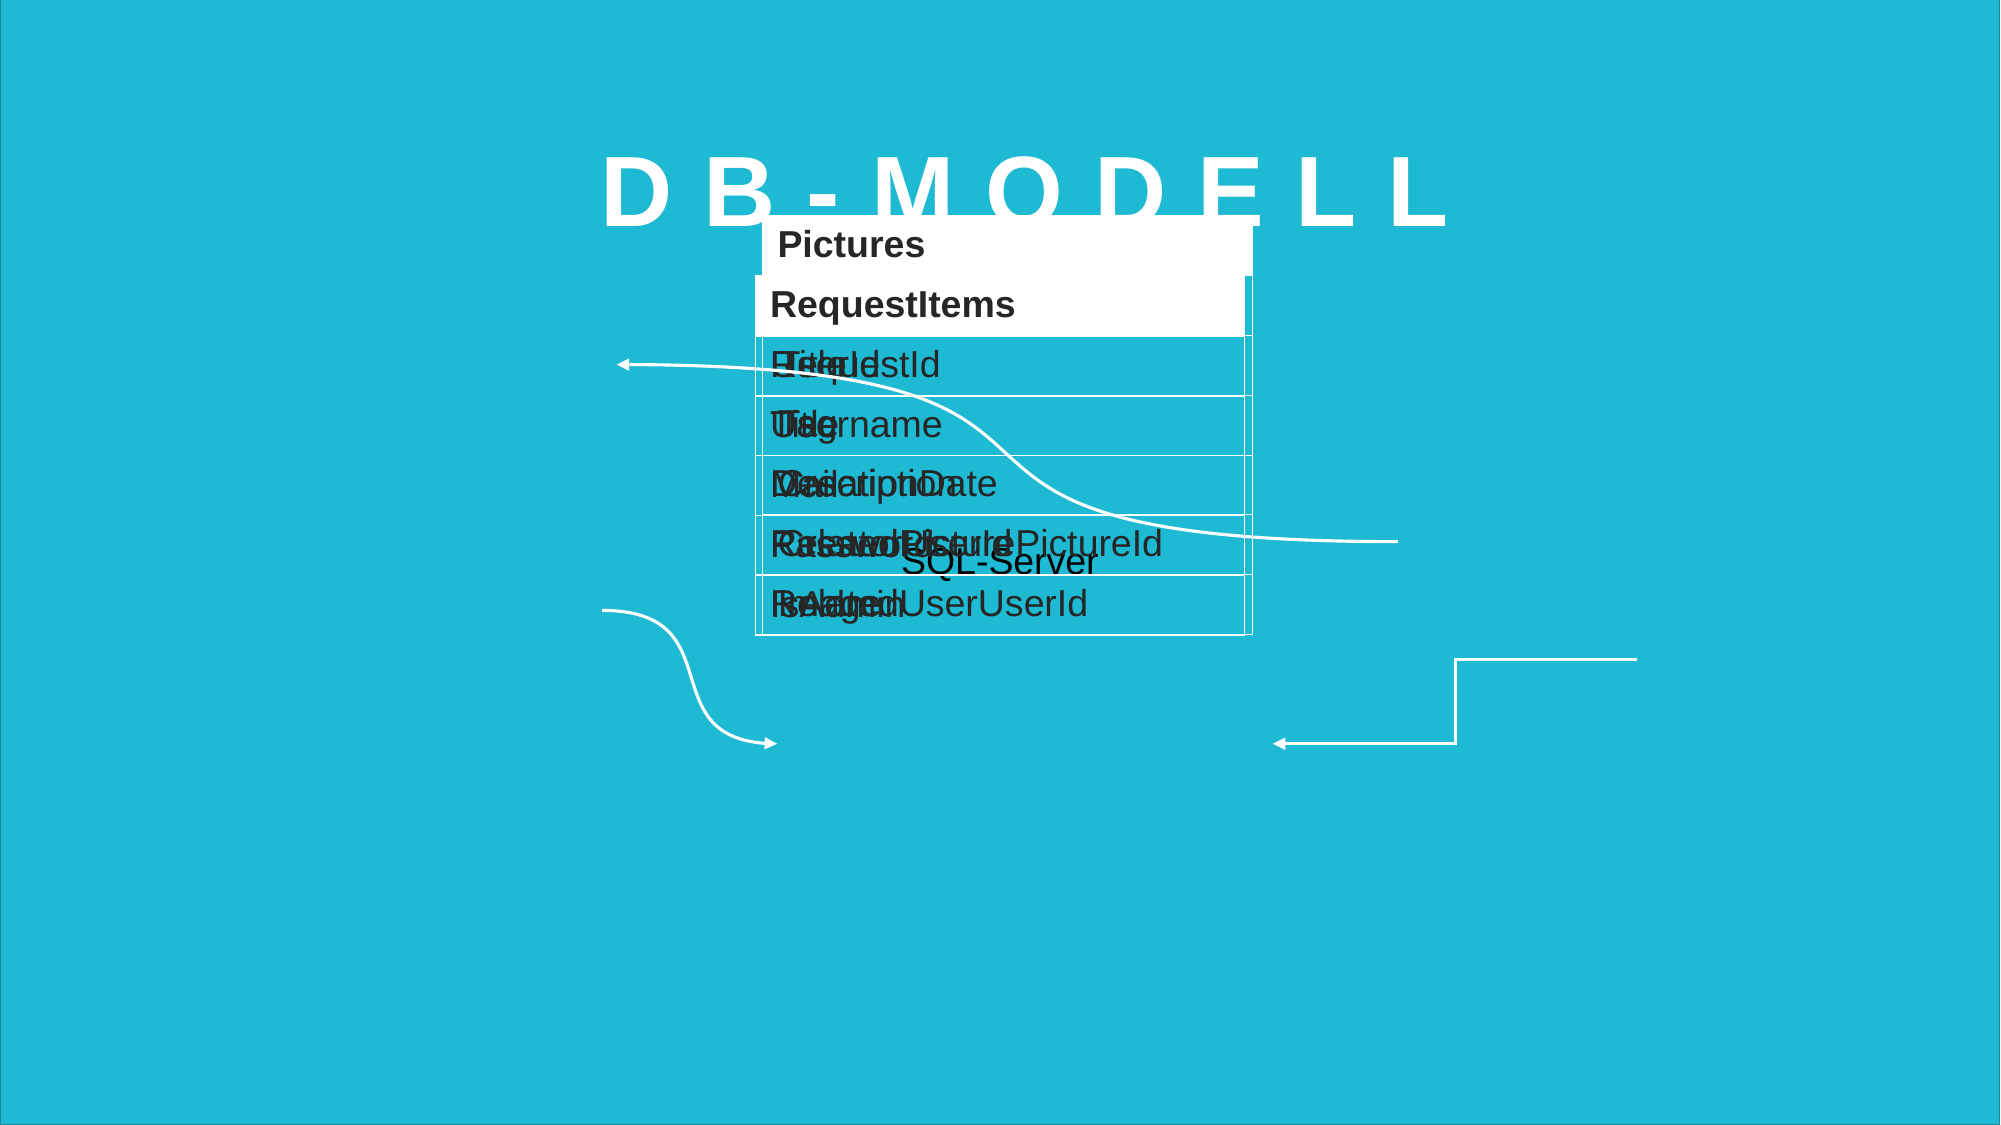

SQL-Server
#
DB-Modell
| Pictures |
| --- |
| PictureId |
| Title |
| Tag |
| CreationDate |
| CreatorUserId |
| Image |
| RequestItems |
| --- |
| RequestId |
| Title |
| Description |
| RelatedPicturePictureId |
| RelatedUserUserId |
| PortalUsers |
| --- |
| UserId |
| Username |
| Mail |
| Password |
| IsAdmin |